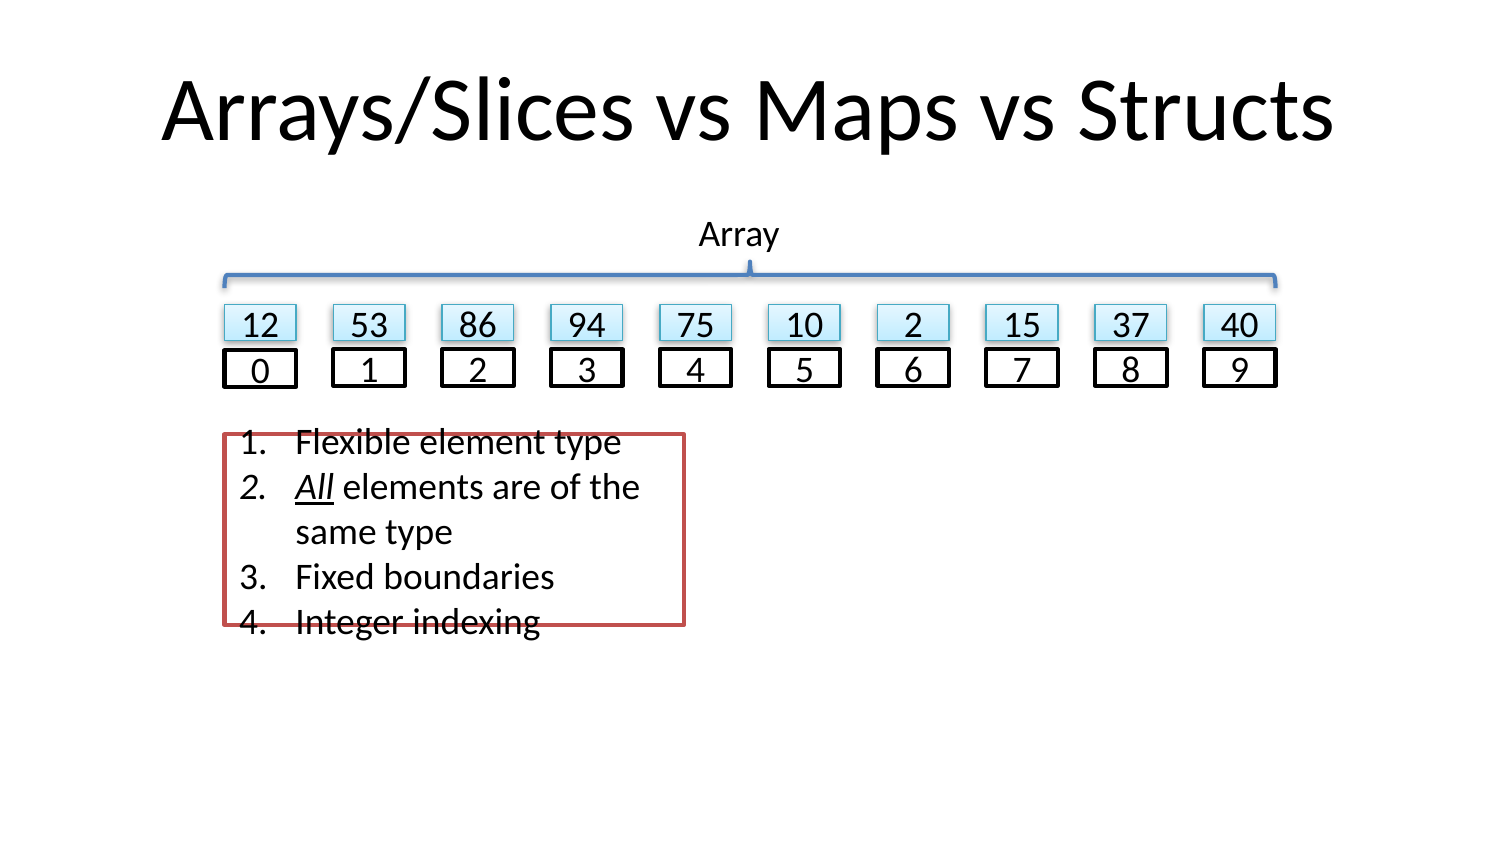

# Arrays/Slices vs Maps vs Structs
Array
12
53
86
94
75
10
2
15
37
40
1
2
3
4
5
6
7
8
9
0
Flexible element type
All elements are of the same type
Fixed boundaries
Integer indexing